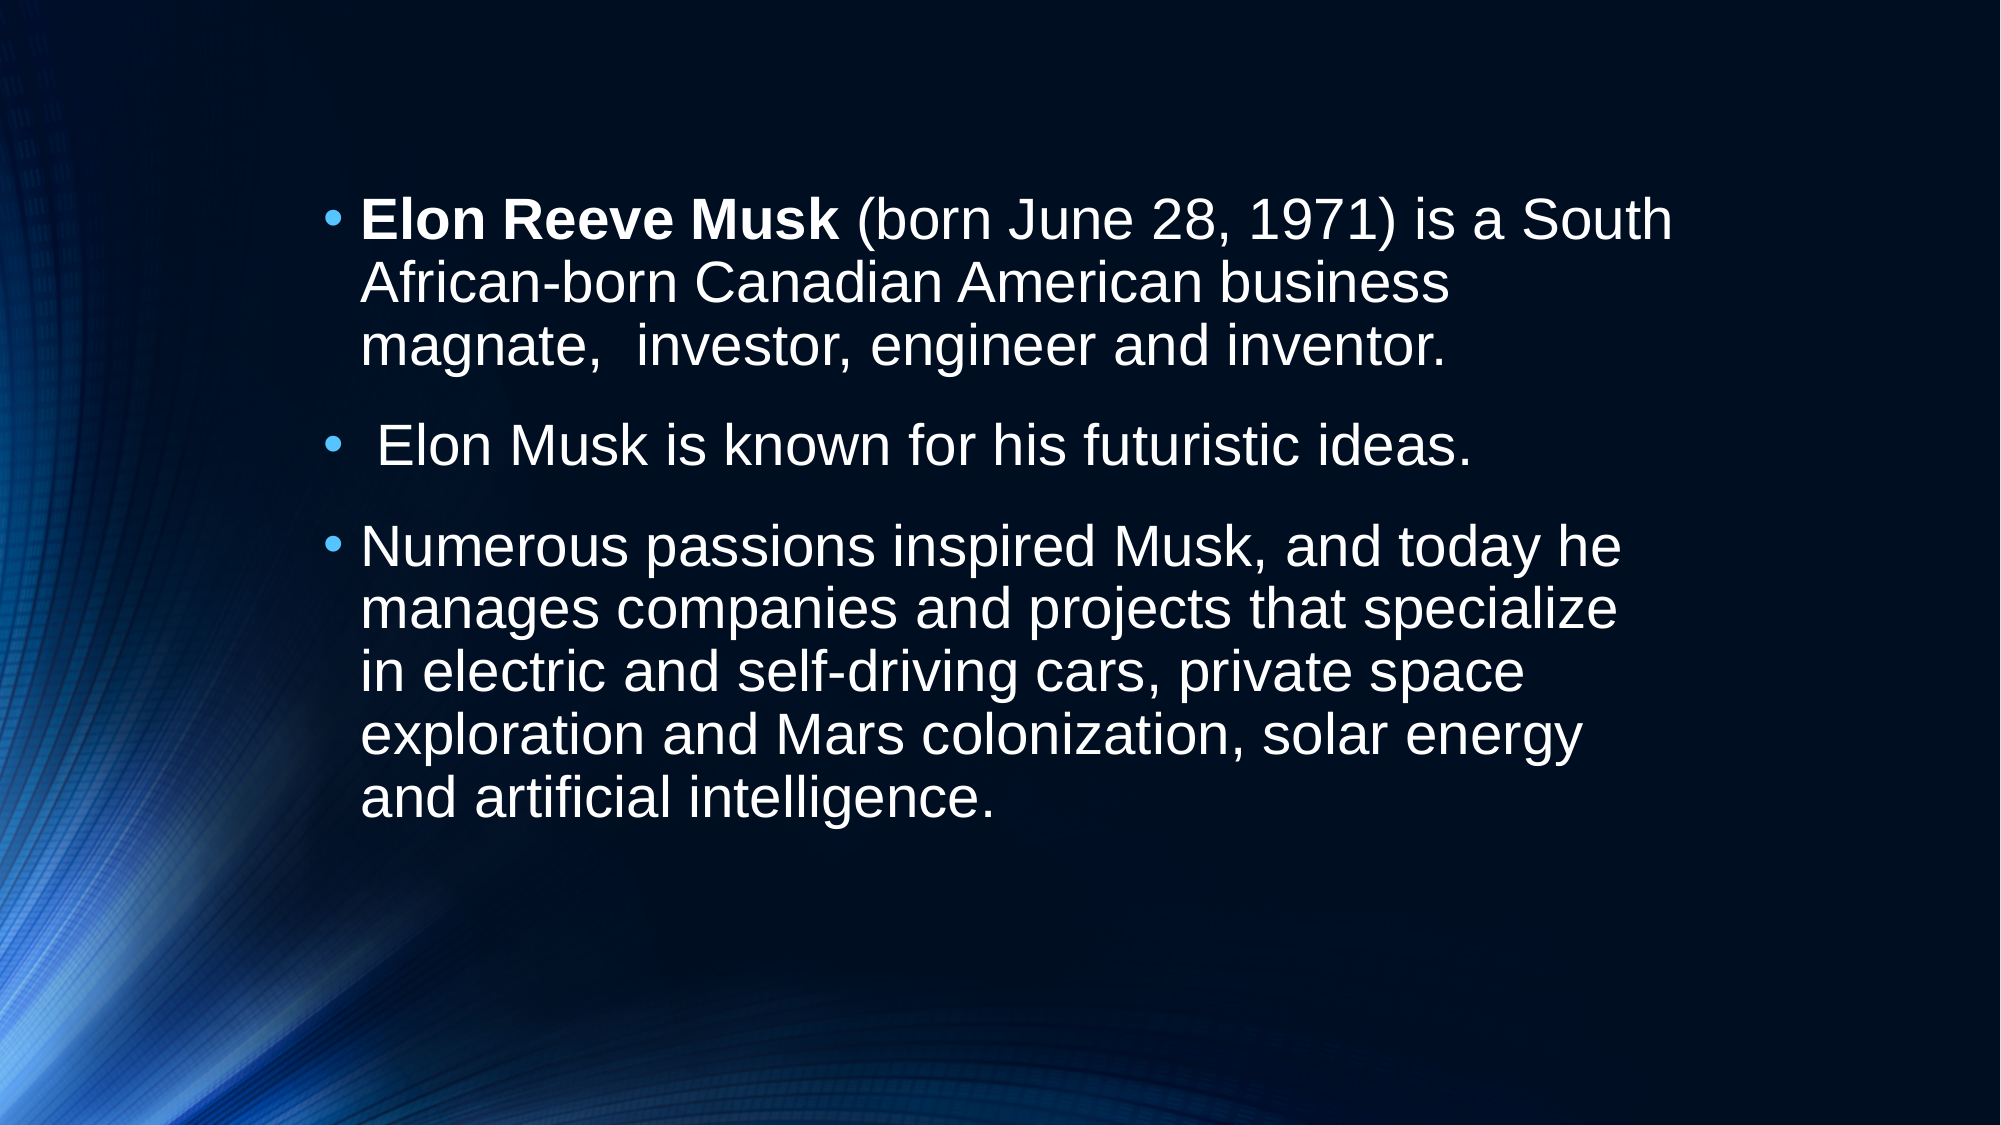

#
Elon Reeve Musk (born June 28, 1971) is a South African-born Canadian American business magnate,  investor, engineer and inventor.
 Elon Musk is known for his futuristic ideas.
Numerous passions inspired Musk, and today he manages companies and projects that specialize in electric and self-driving cars, private space exploration and Mars colonization, solar energy and artificial intelligence.